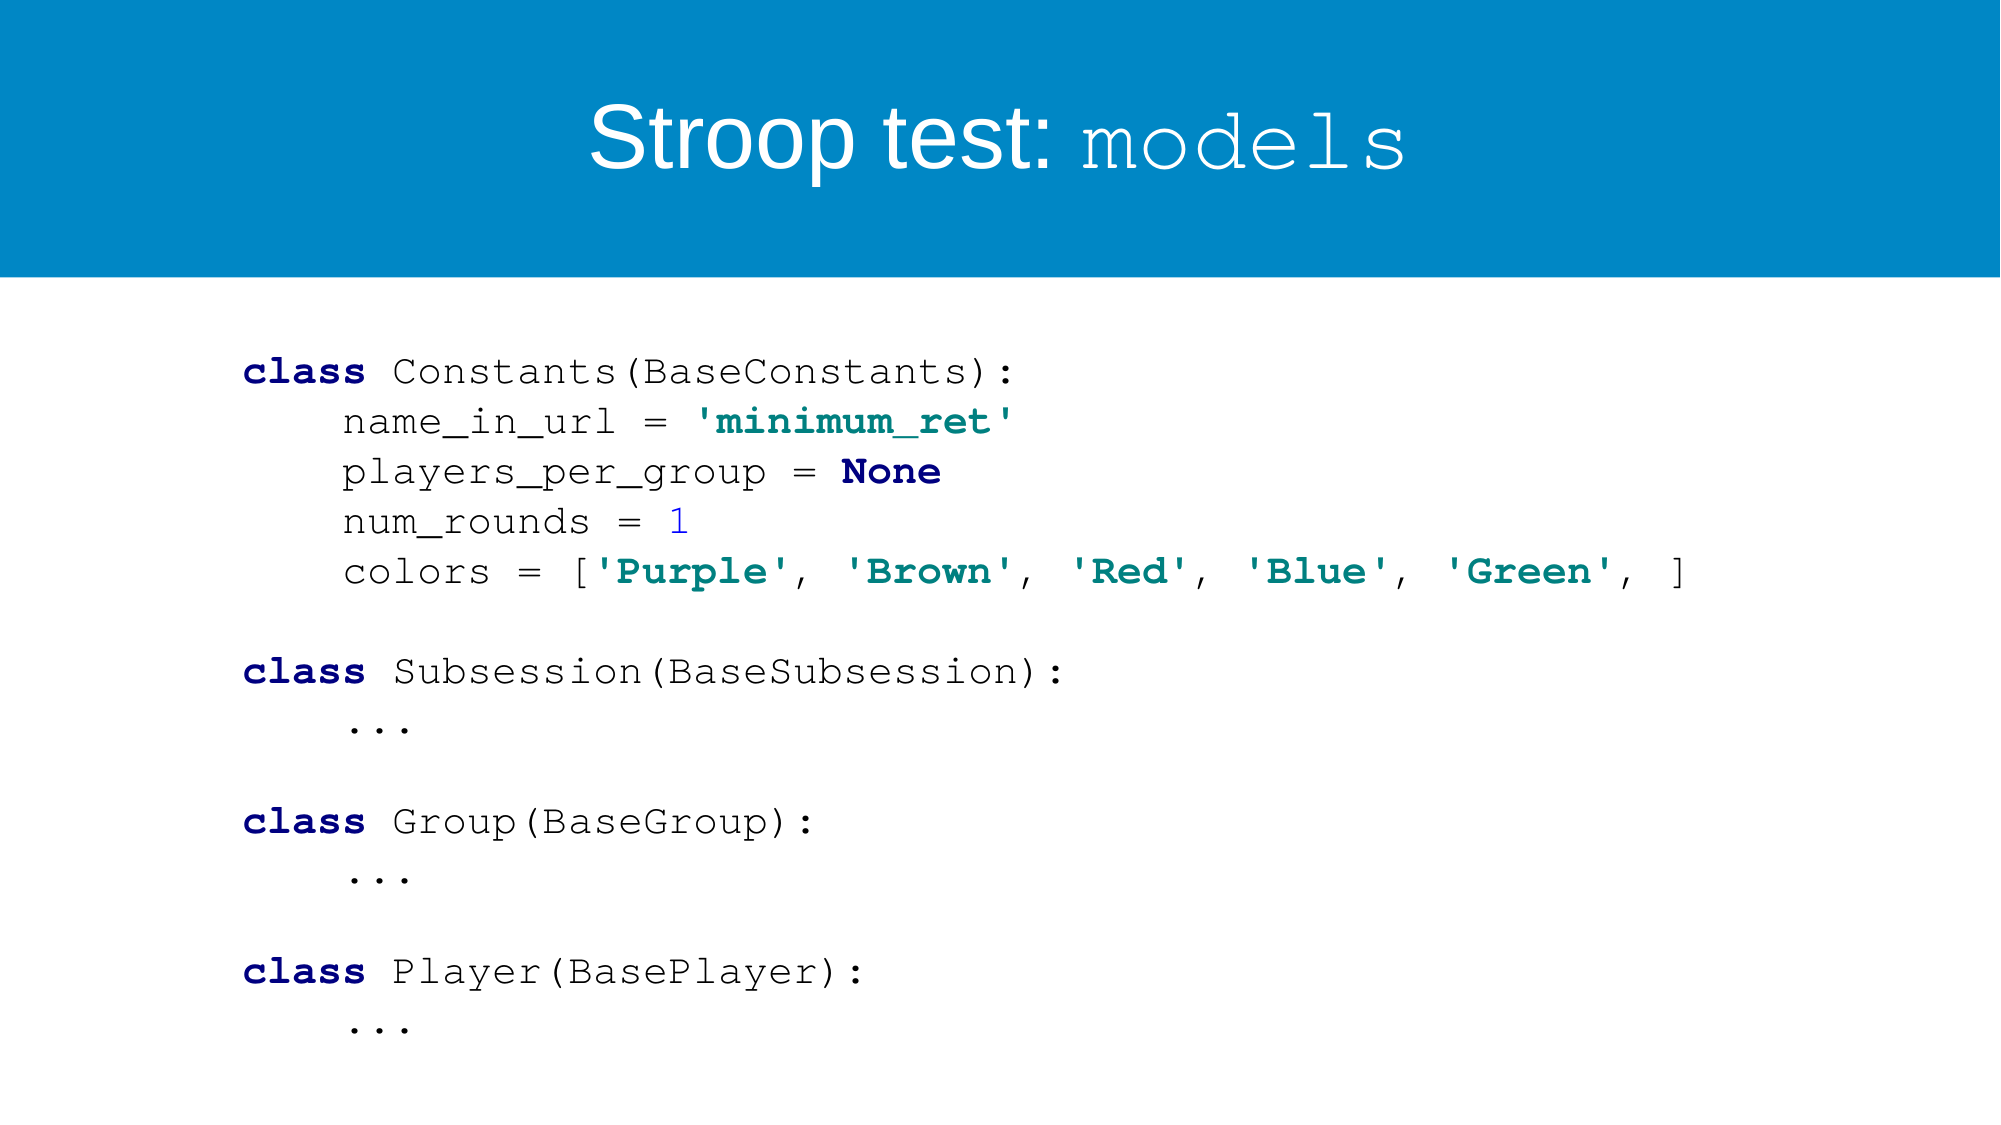

# Stroop test: models
class Constants(BaseConstants):
    name_in_url = 'minimum_ret'
    players_per_group = None
    num_rounds = 1
    colors = ['Purple', 'Brown', 'Red', 'Blue', 'Green', ]
class Subsession(BaseSubsession):
    ...
class Group(BaseGroup):
    ...
class Player(BasePlayer):
    ...